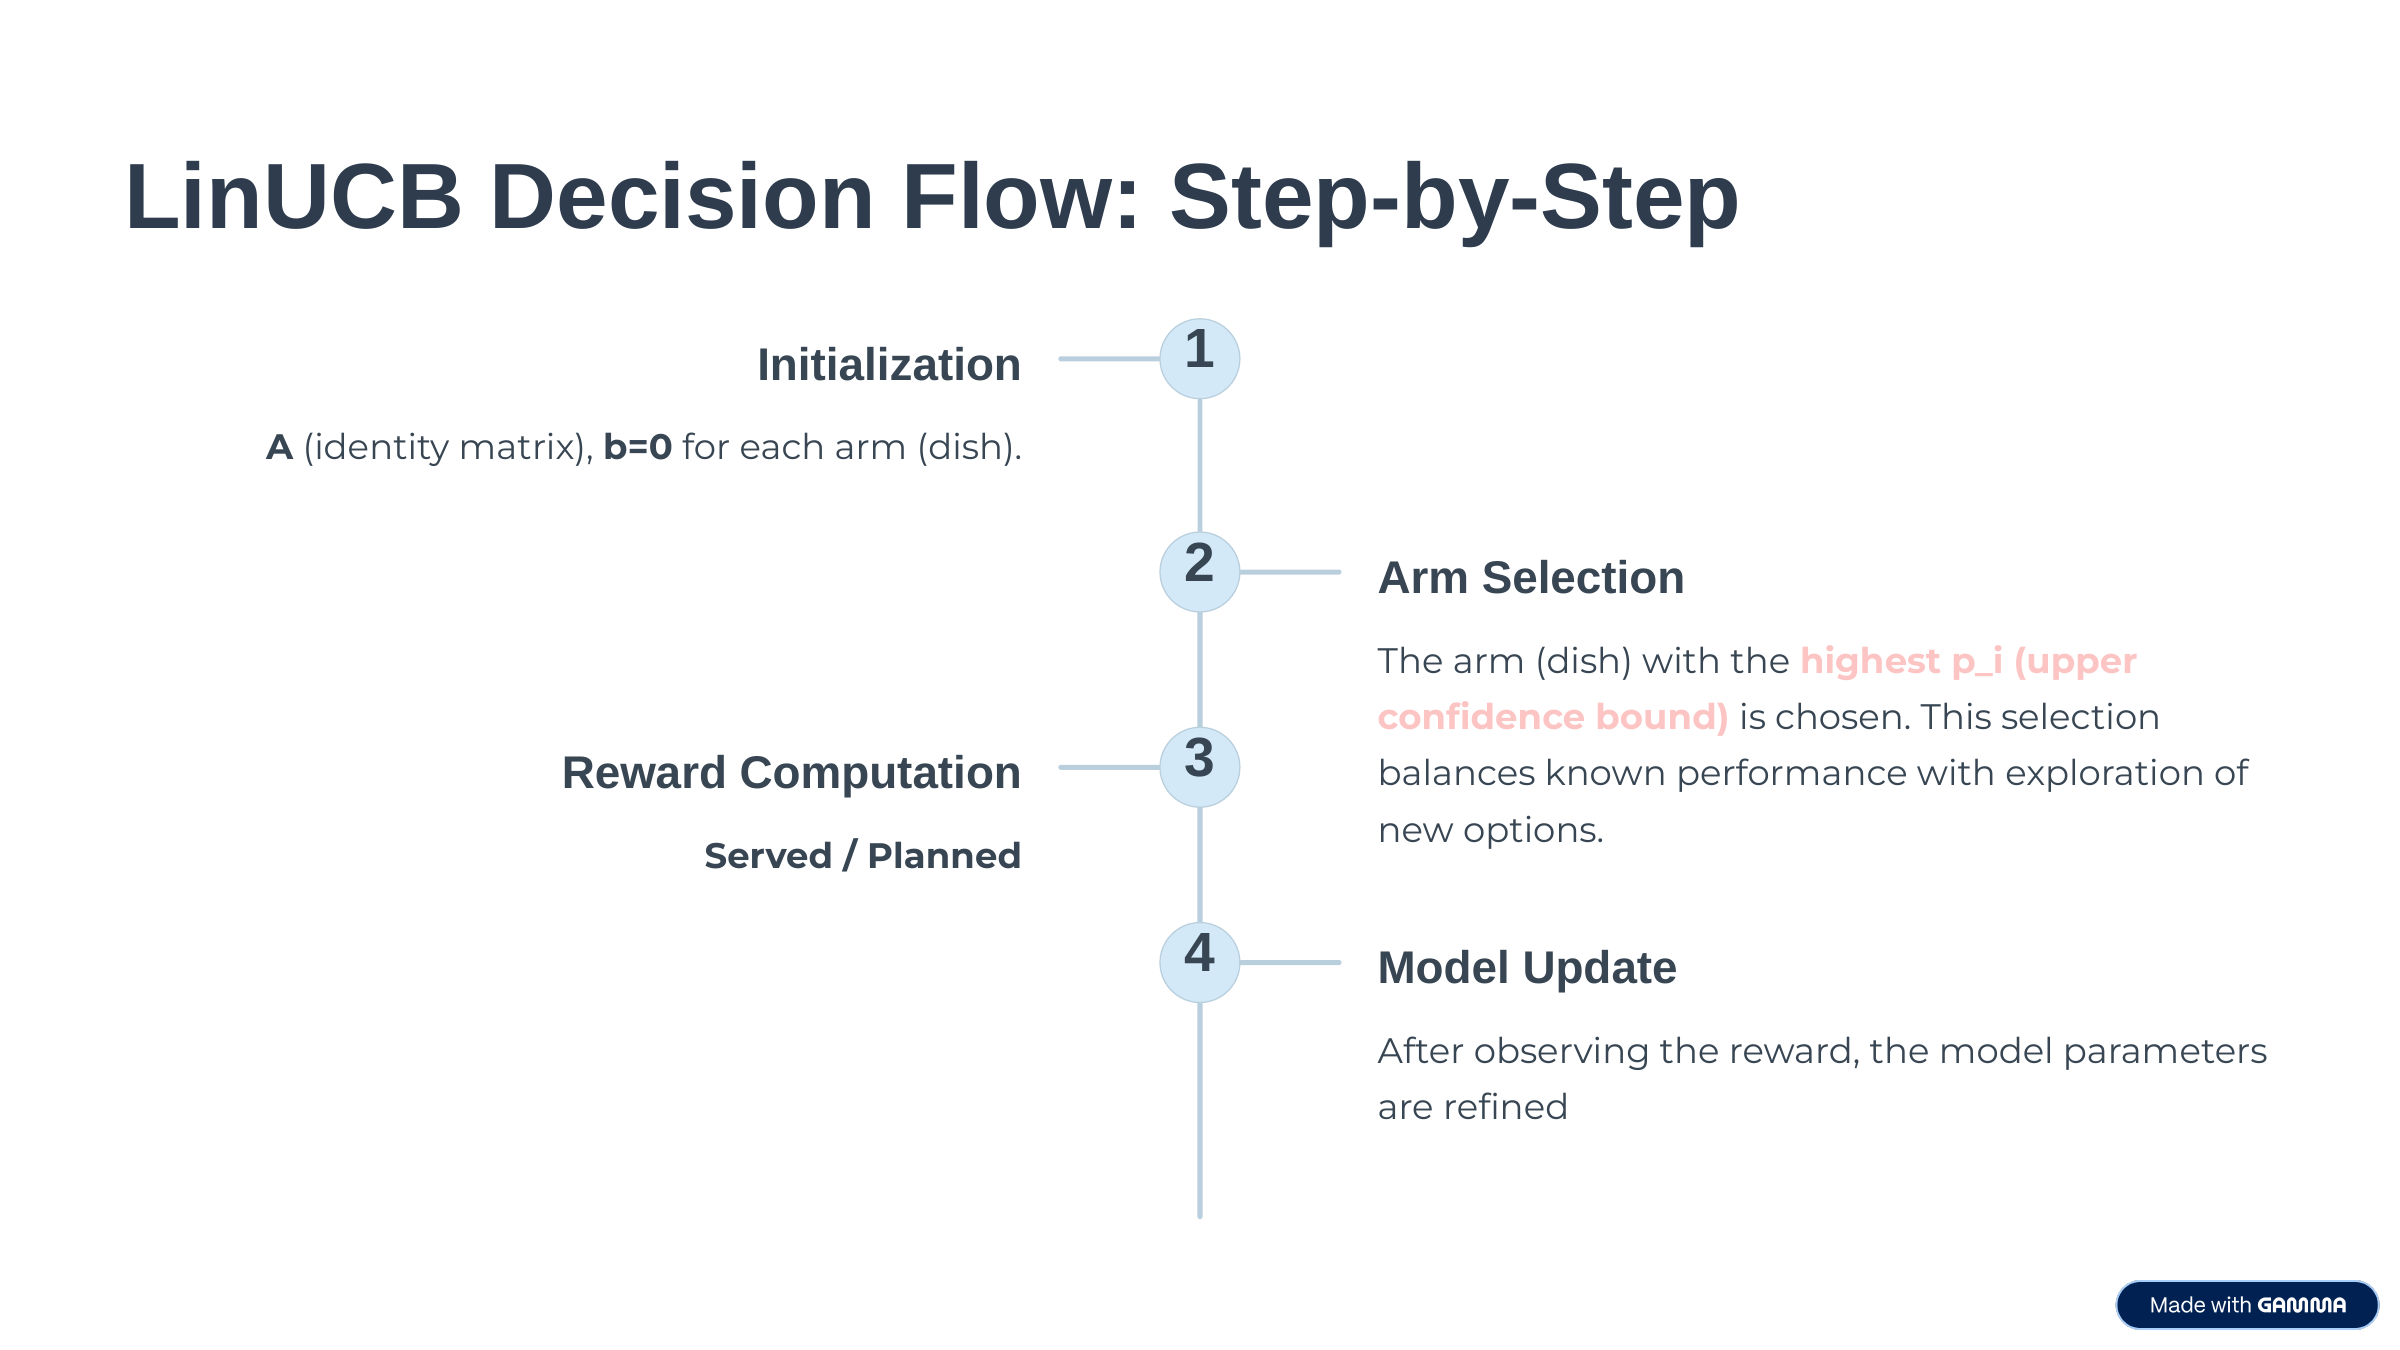

LinUCB Decision Flow: Step-by-Step

1
Initialization

A (identity matrix), b=0 for each arm (dish).

2
Arm Selection

The arm (dish) with the highest p_i (upper confidence bound) is chosen. This selection balances known performance with exploration of new options.

3
Reward Computation

Served / Planned

4
Model Update

After observing the reward, the model parameters are refined